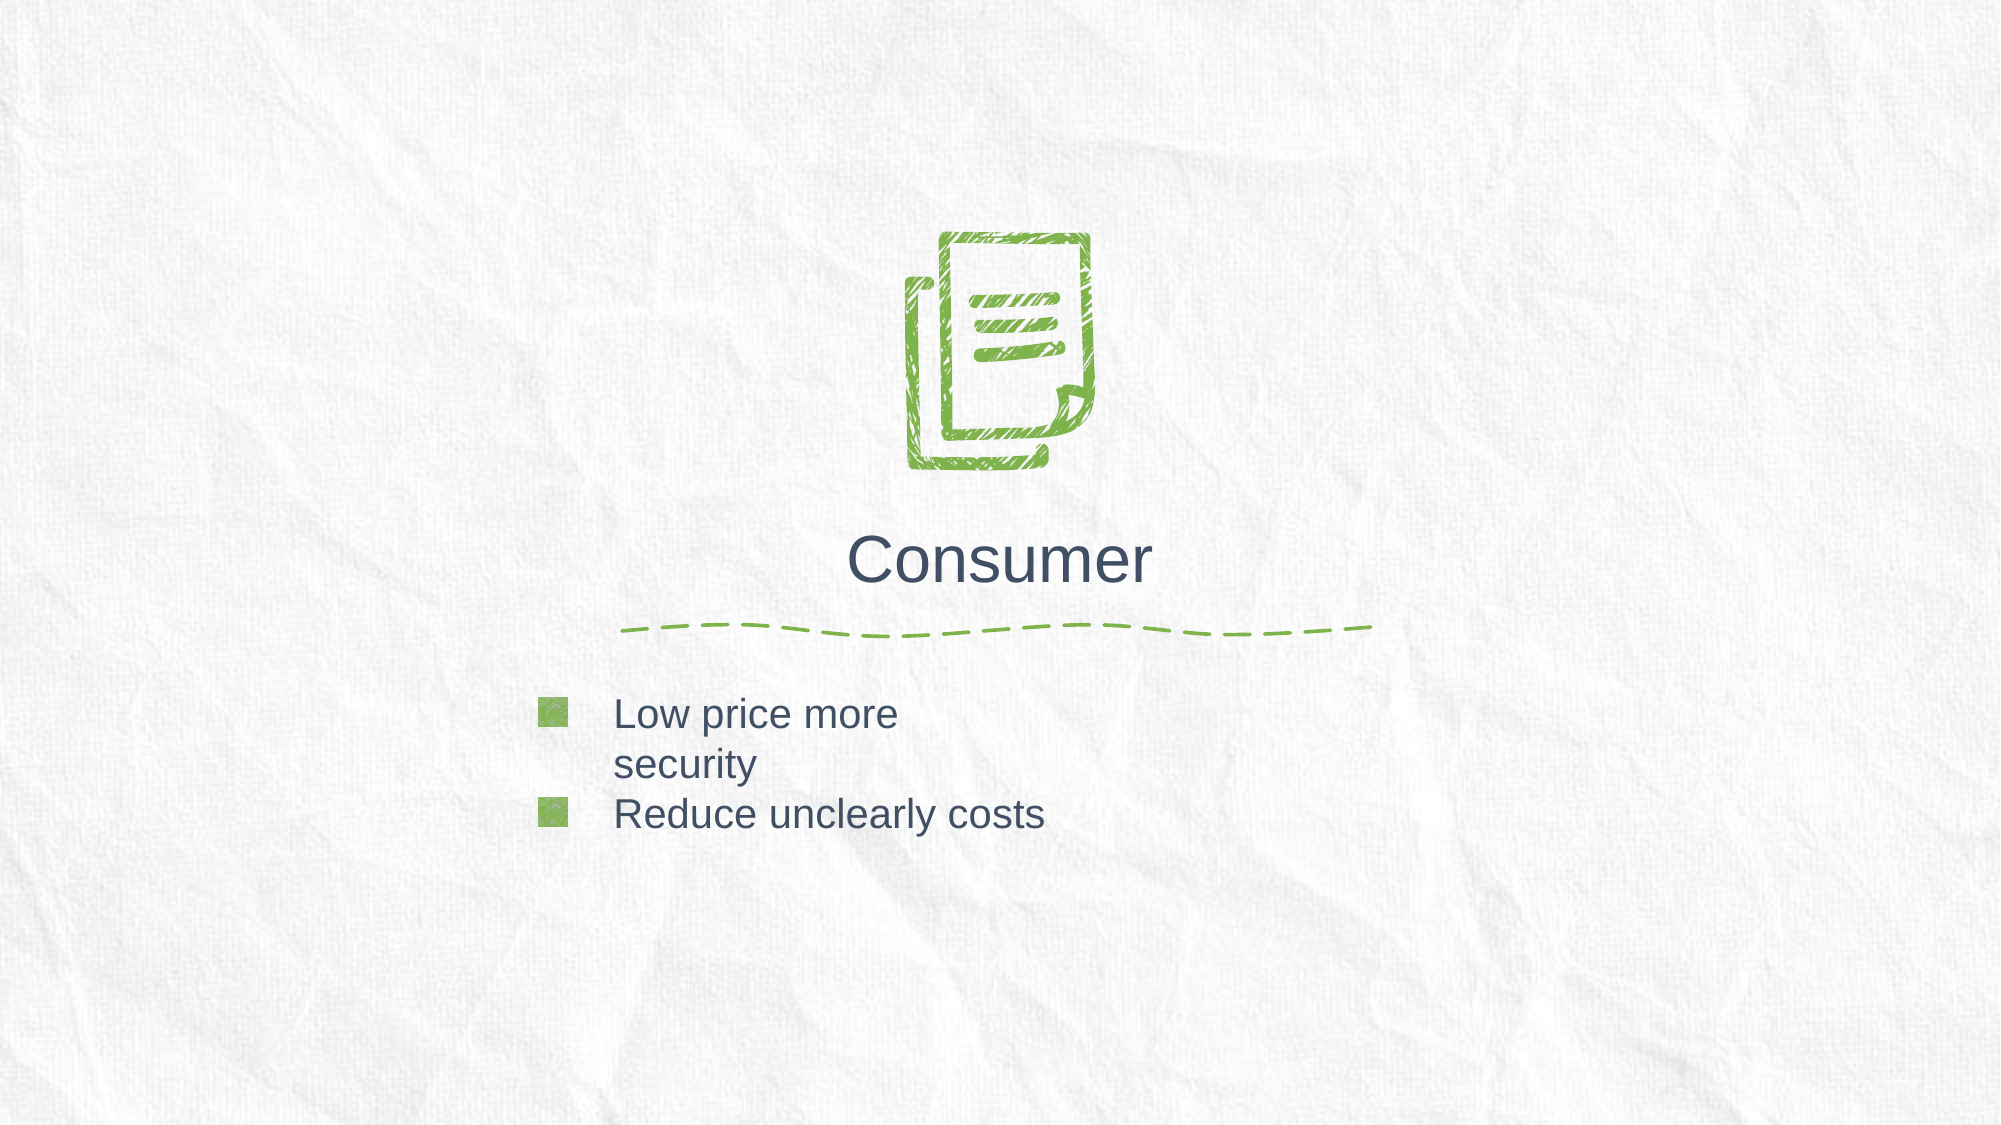

Consumer

Low price more security
Reduce unclearly costs